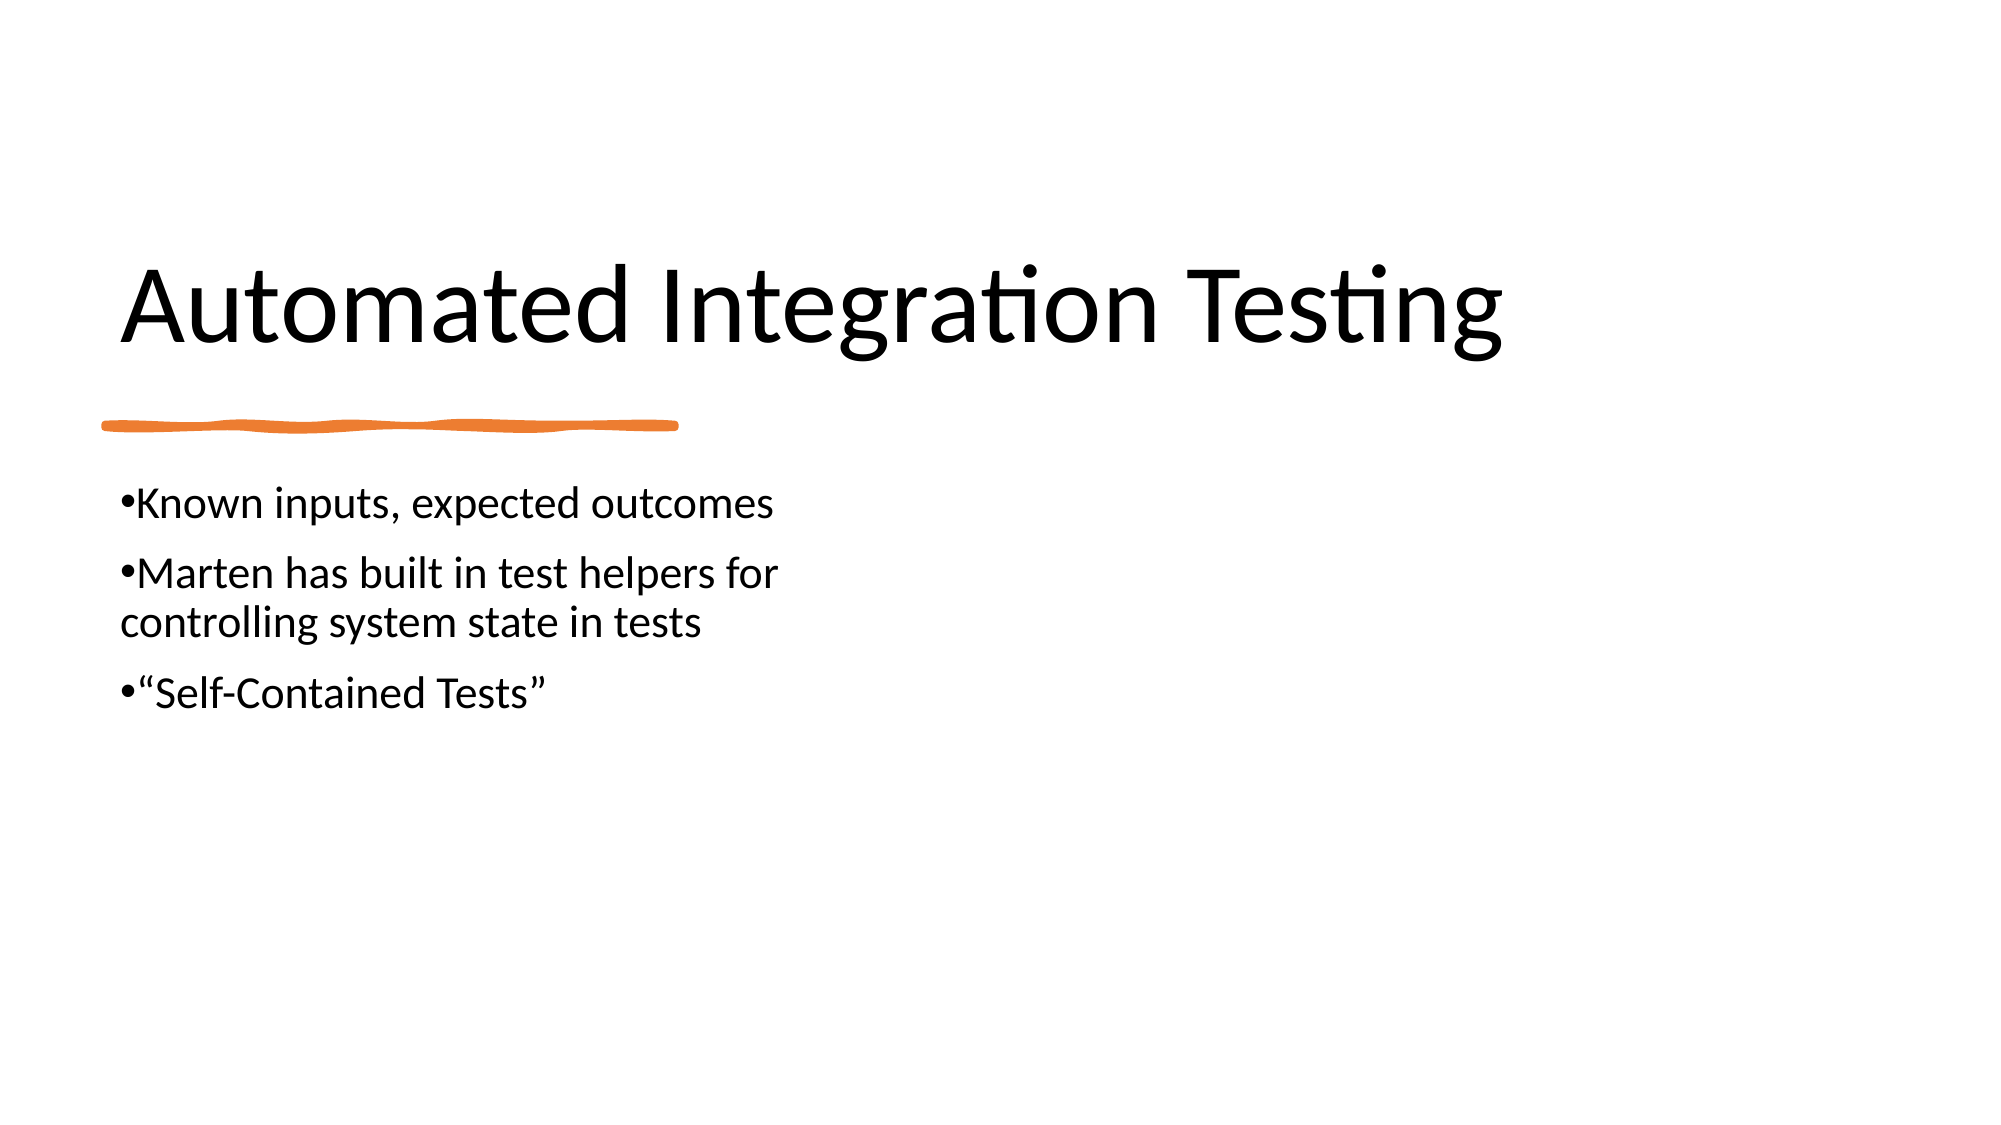

# Automated Integration Testing

Known inputs, expected outcomes
Marten has built in test helpers for controlling system state in tests
“Self-Contained Tests”